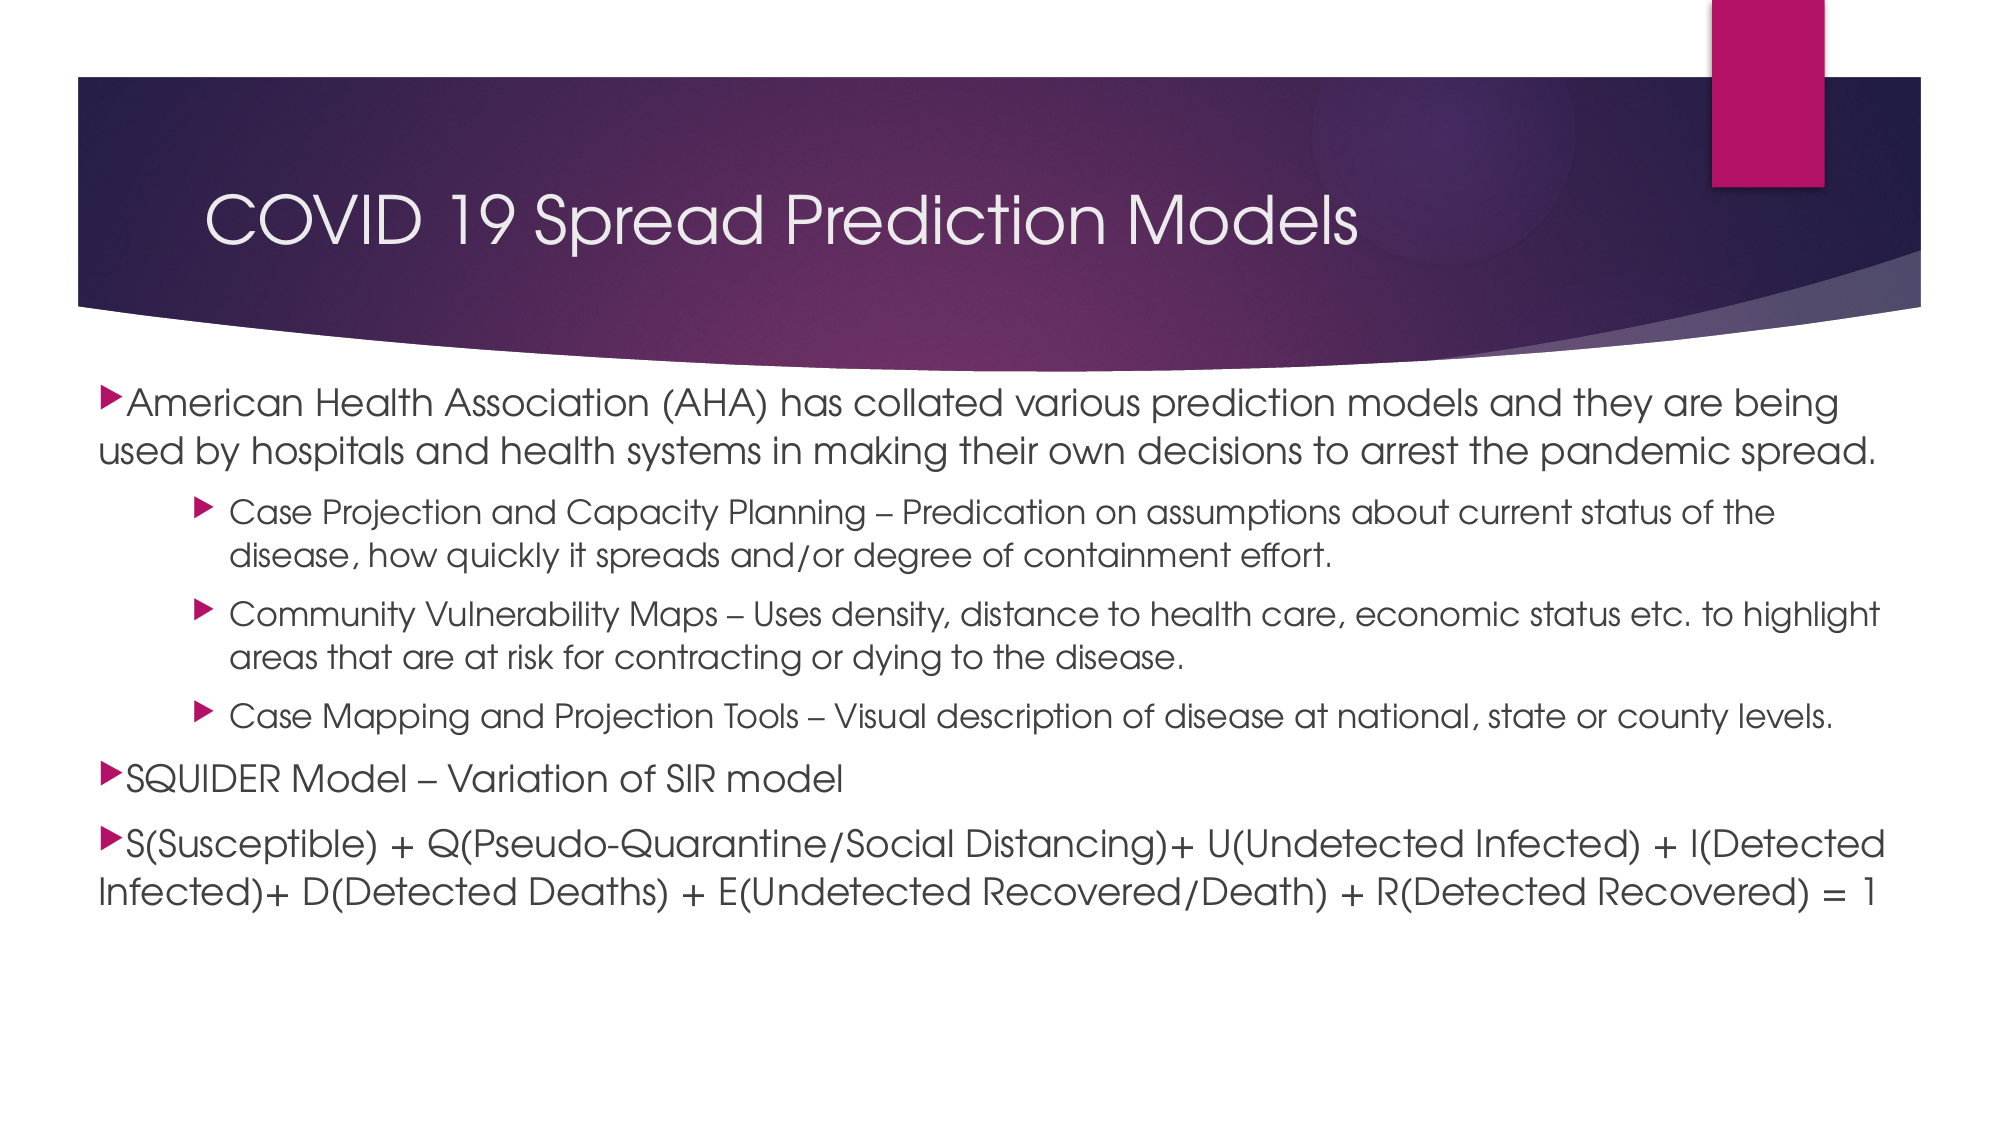

# COVID 19 Spread Prediction Models
American Health Association (AHA) has collated various prediction models and they are being used by hospitals and health systems in making their own decisions to arrest the pandemic spread.
Case Projection and Capacity Planning – Predication on assumptions about current status of the disease, how quickly it spreads and/or degree of containment effort.
Community Vulnerability Maps – Uses density, distance to health care, economic status etc. to highlight areas that are at risk for contracting or dying to the disease.
Case Mapping and Projection Tools – Visual description of disease at national, state or county levels.
SQUIDER Model – Variation of SIR model
S(Susceptible) + Q(Pseudo-Quarantine/Social Distancing)+ U(Undetected Infected) + I(Detected Infected)+ D(Detected Deaths) + E(Undetected Recovered/Death) + R(Detected Recovered) = 1